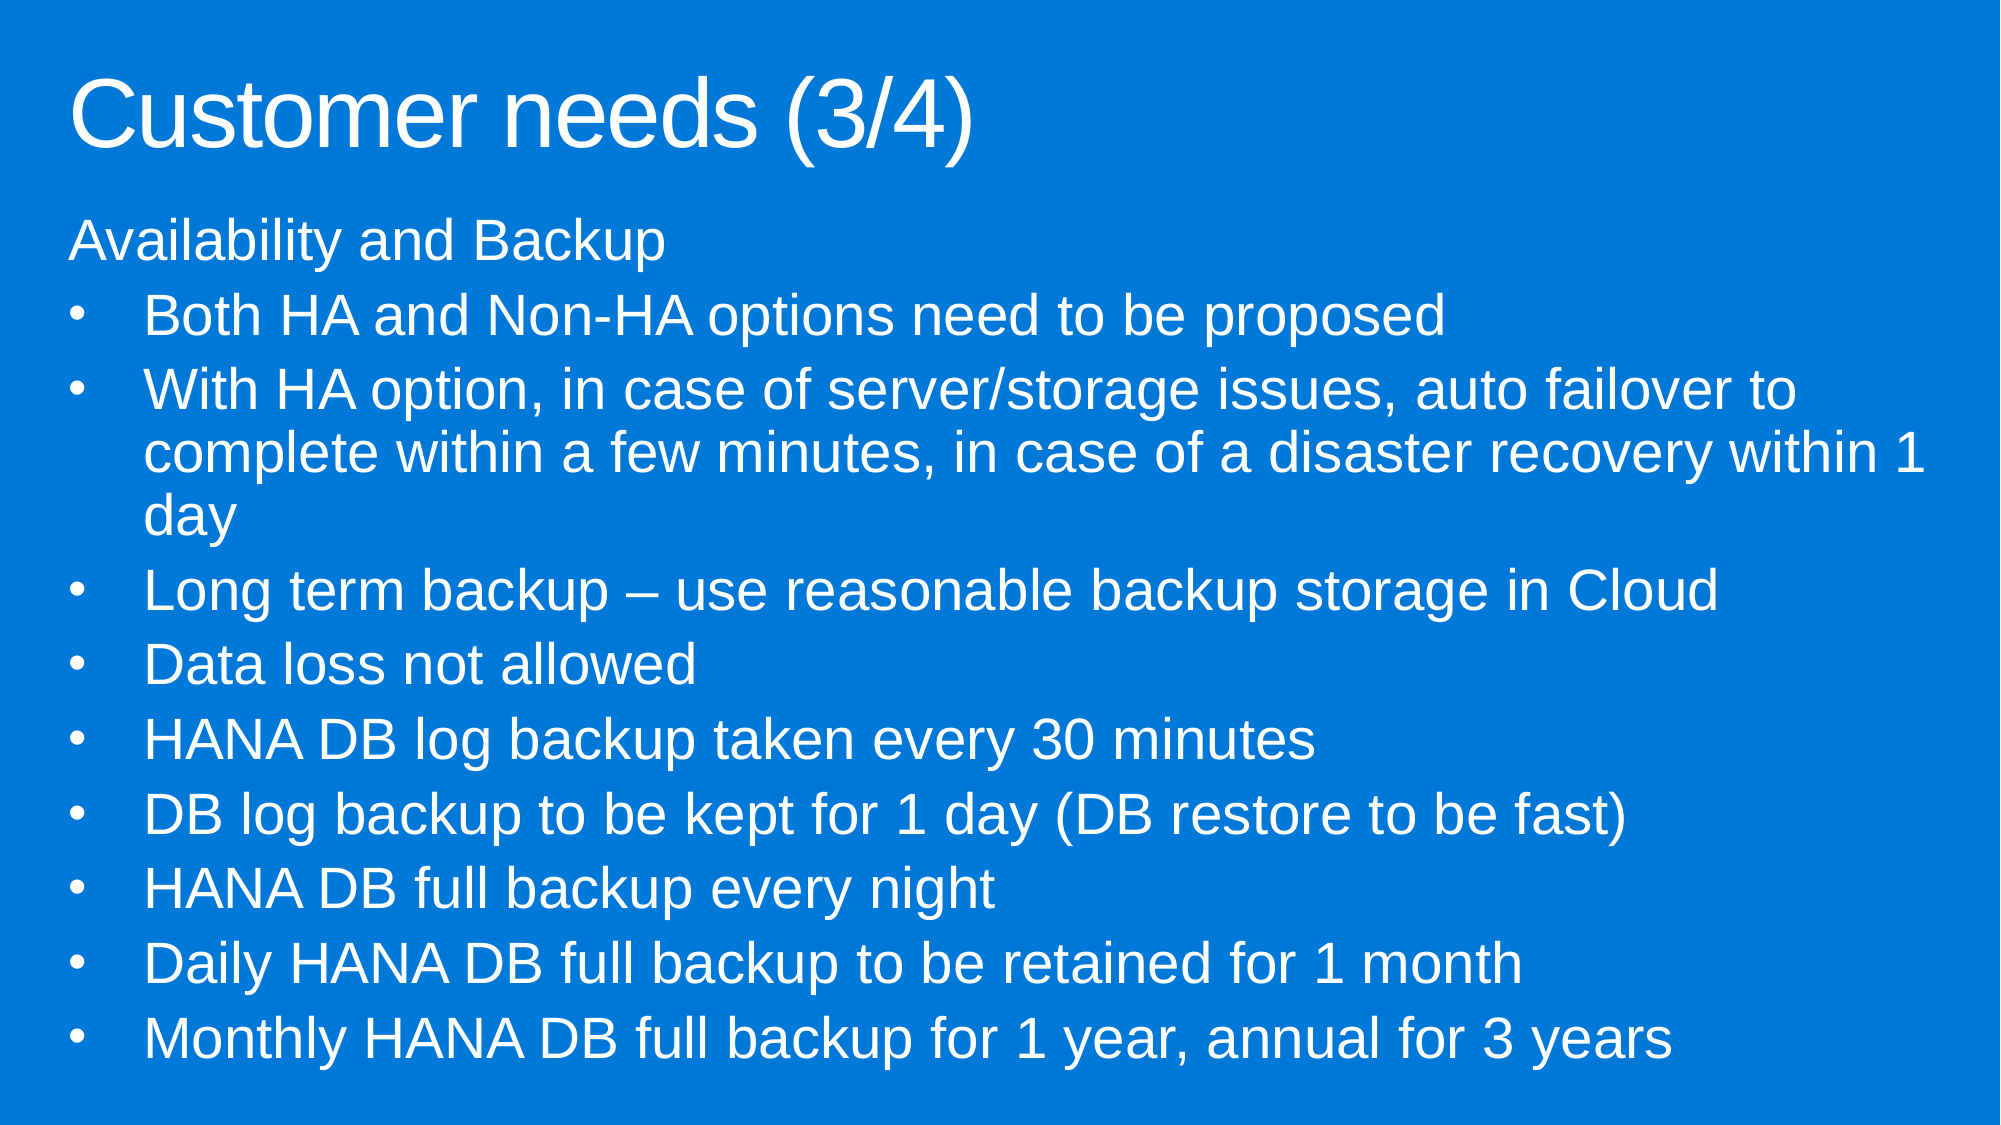

# Customer needs (3/4)
Availability and Backup
Both HA and Non-HA options need to be proposed
With HA option, in case of server/storage issues, auto failover to complete within a few minutes, in case of a disaster recovery within 1 day
Long term backup – use reasonable backup storage in Cloud
Data loss not allowed
HANA DB log backup taken every 30 minutes
DB log backup to be kept for 1 day (DB restore to be fast)
HANA DB full backup every night
Daily HANA DB full backup to be retained for 1 month
Monthly HANA DB full backup for 1 year, annual for 3 years